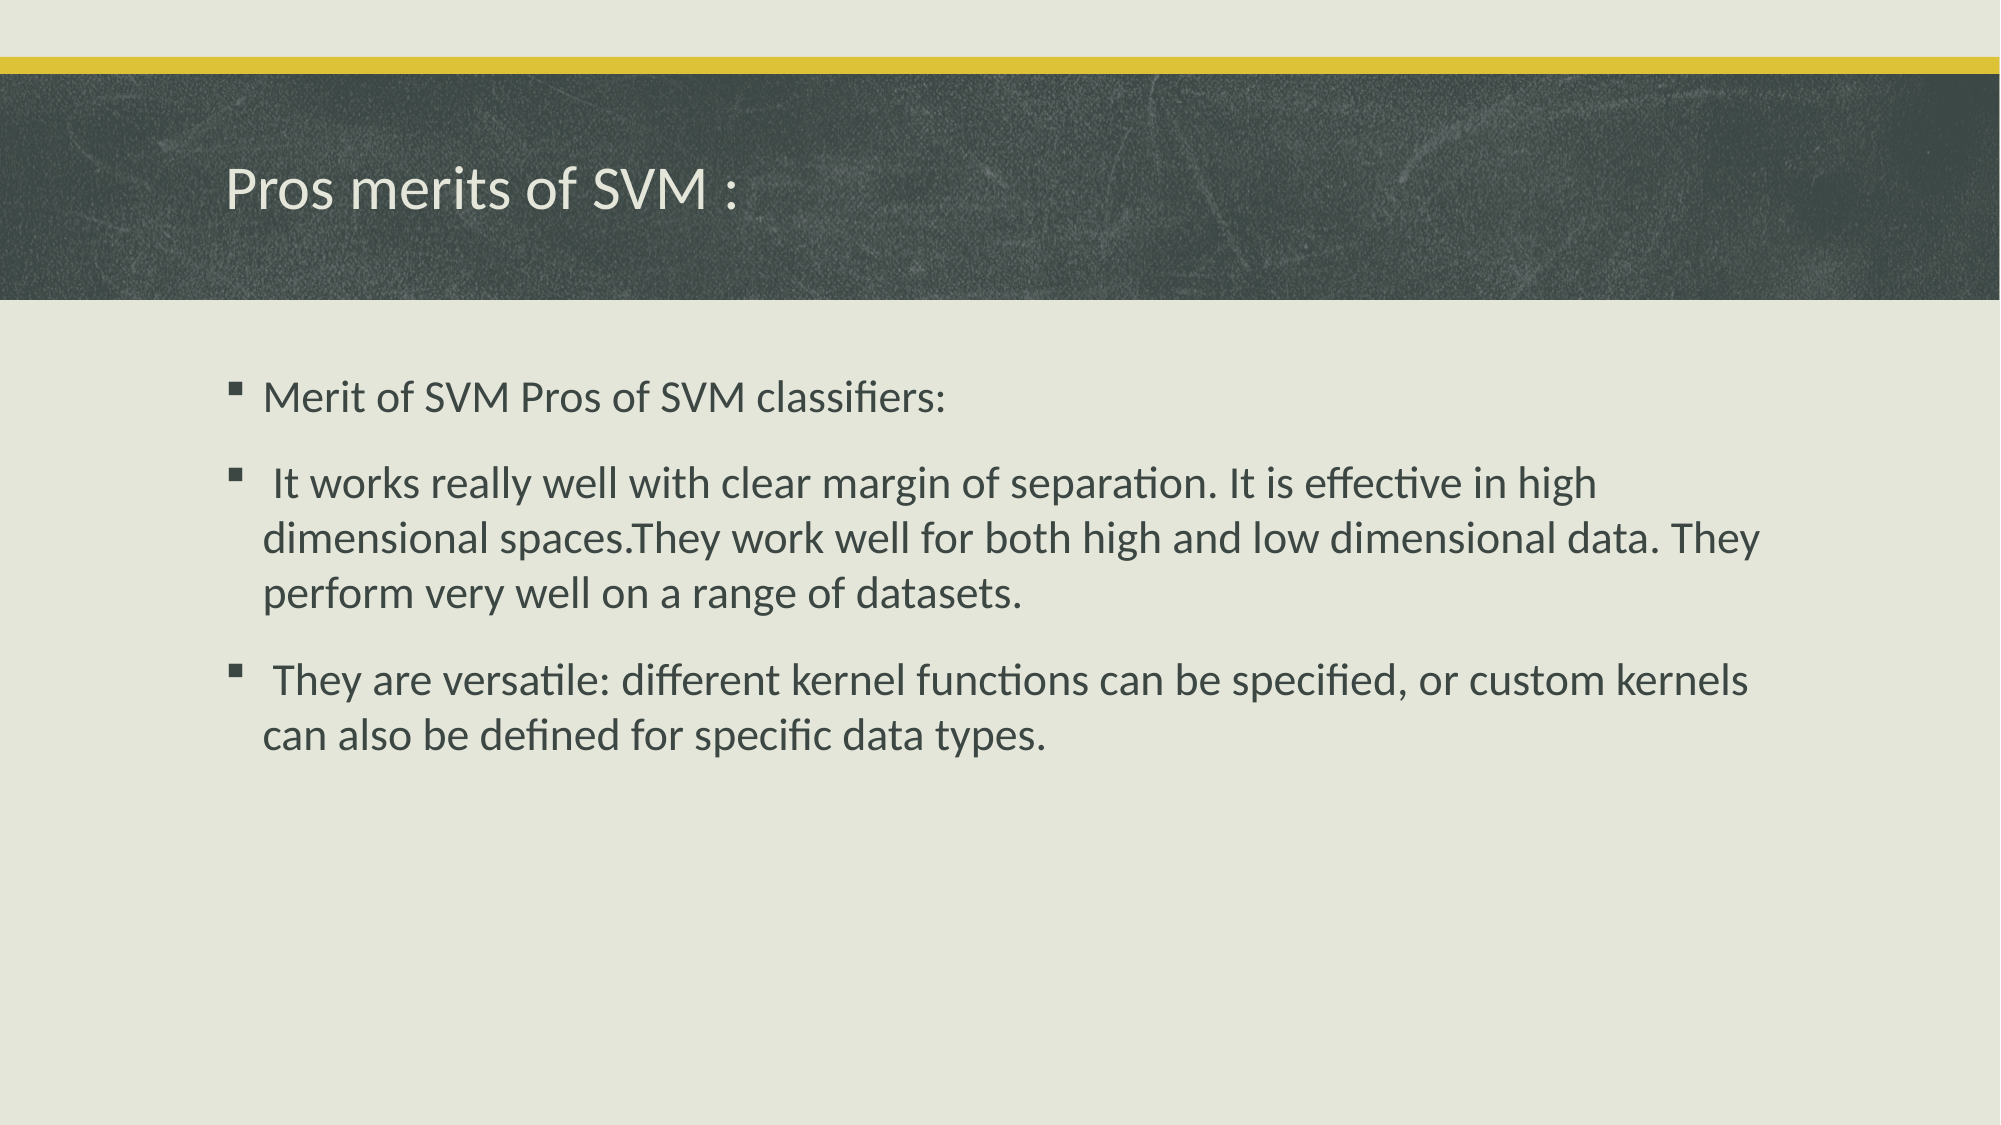

# Pros merits of SVM :
Merit of SVM Pros of SVM classifiers:
 It works really well with clear margin of separation. It is effective in high dimensional spaces.They work well for both high and low dimensional data. They perform very well on a range of datasets.
 They are versatile: different kernel functions can be specified, or custom kernels can also be defined for specific data types.